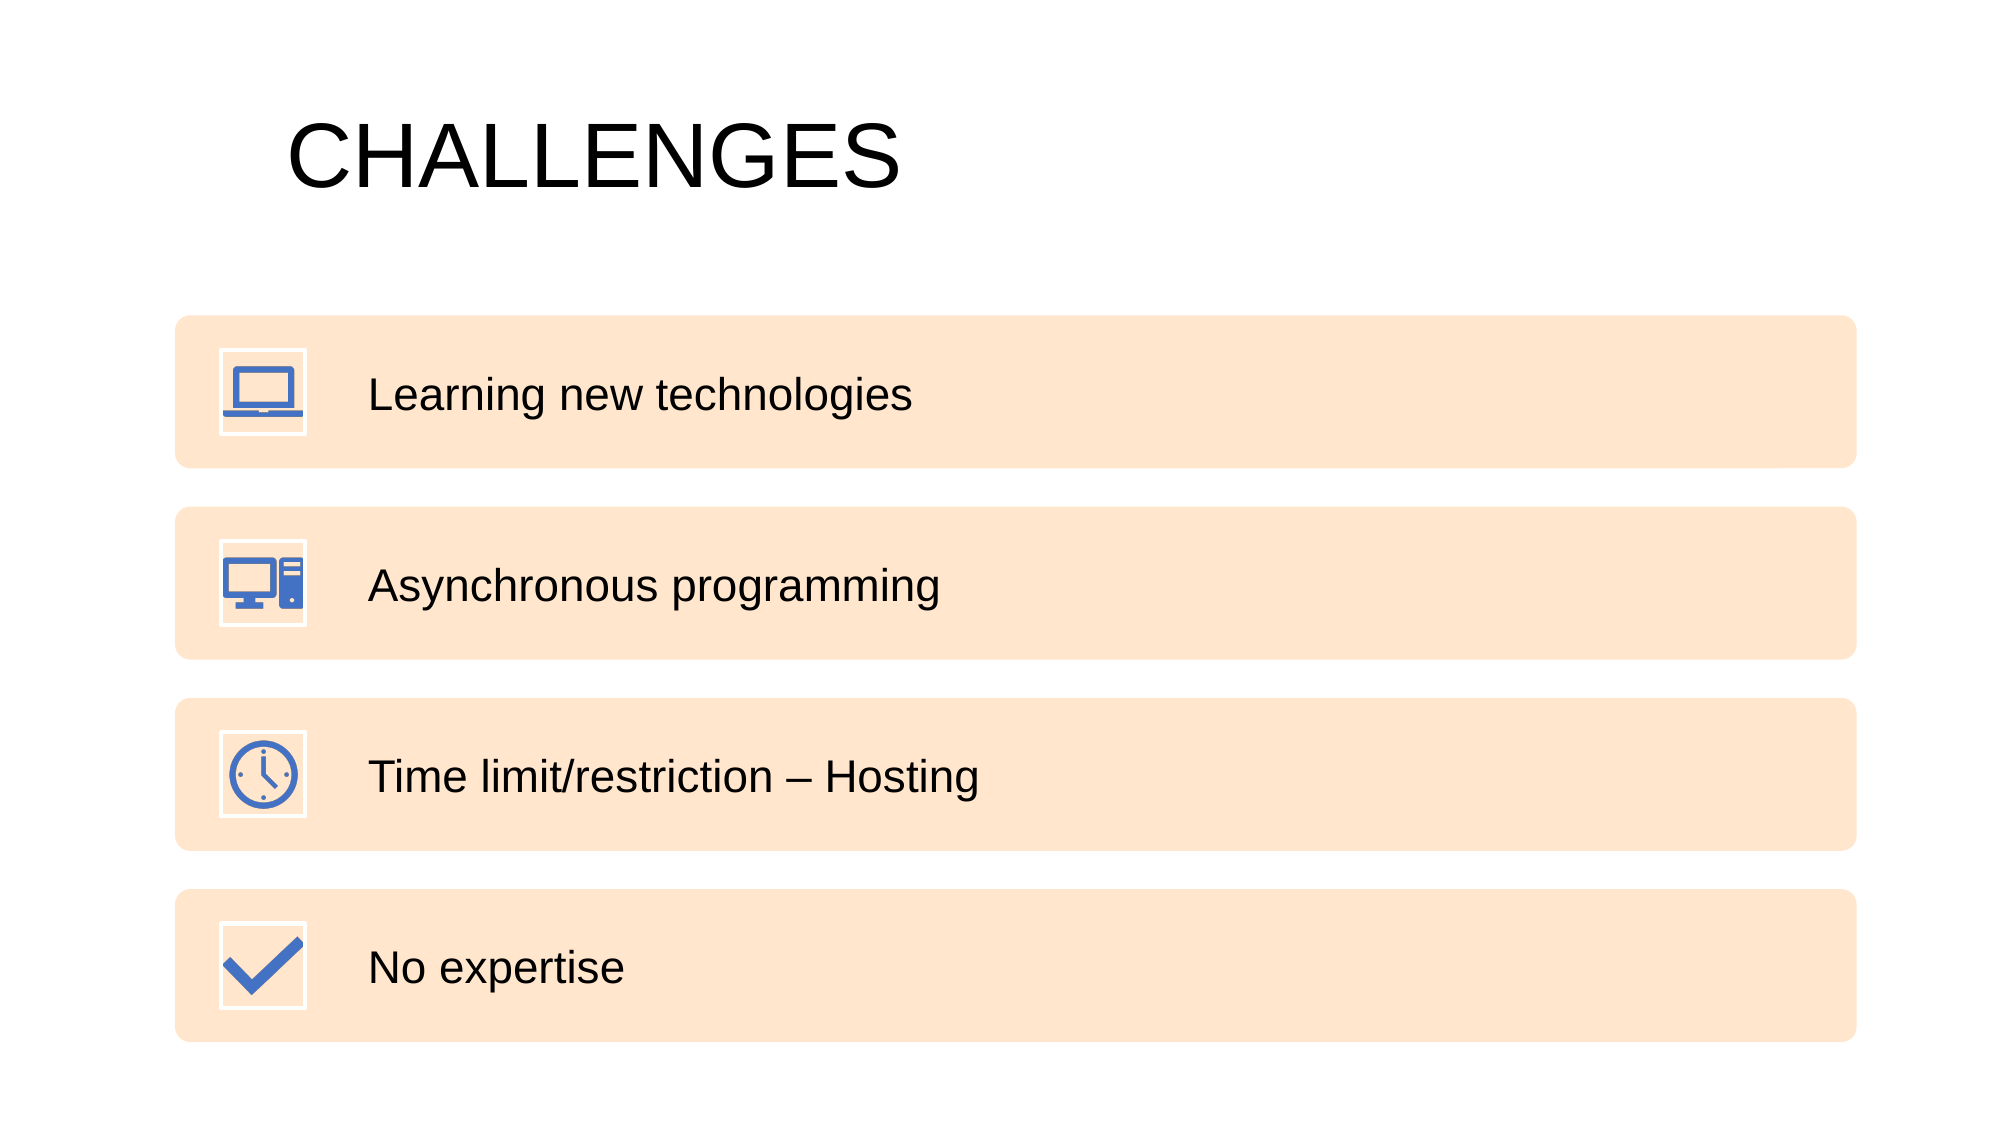

# CHALLENGES
Learning new technologies
Asynchronous programming
Time limit/restriction – Hosting
No expertise